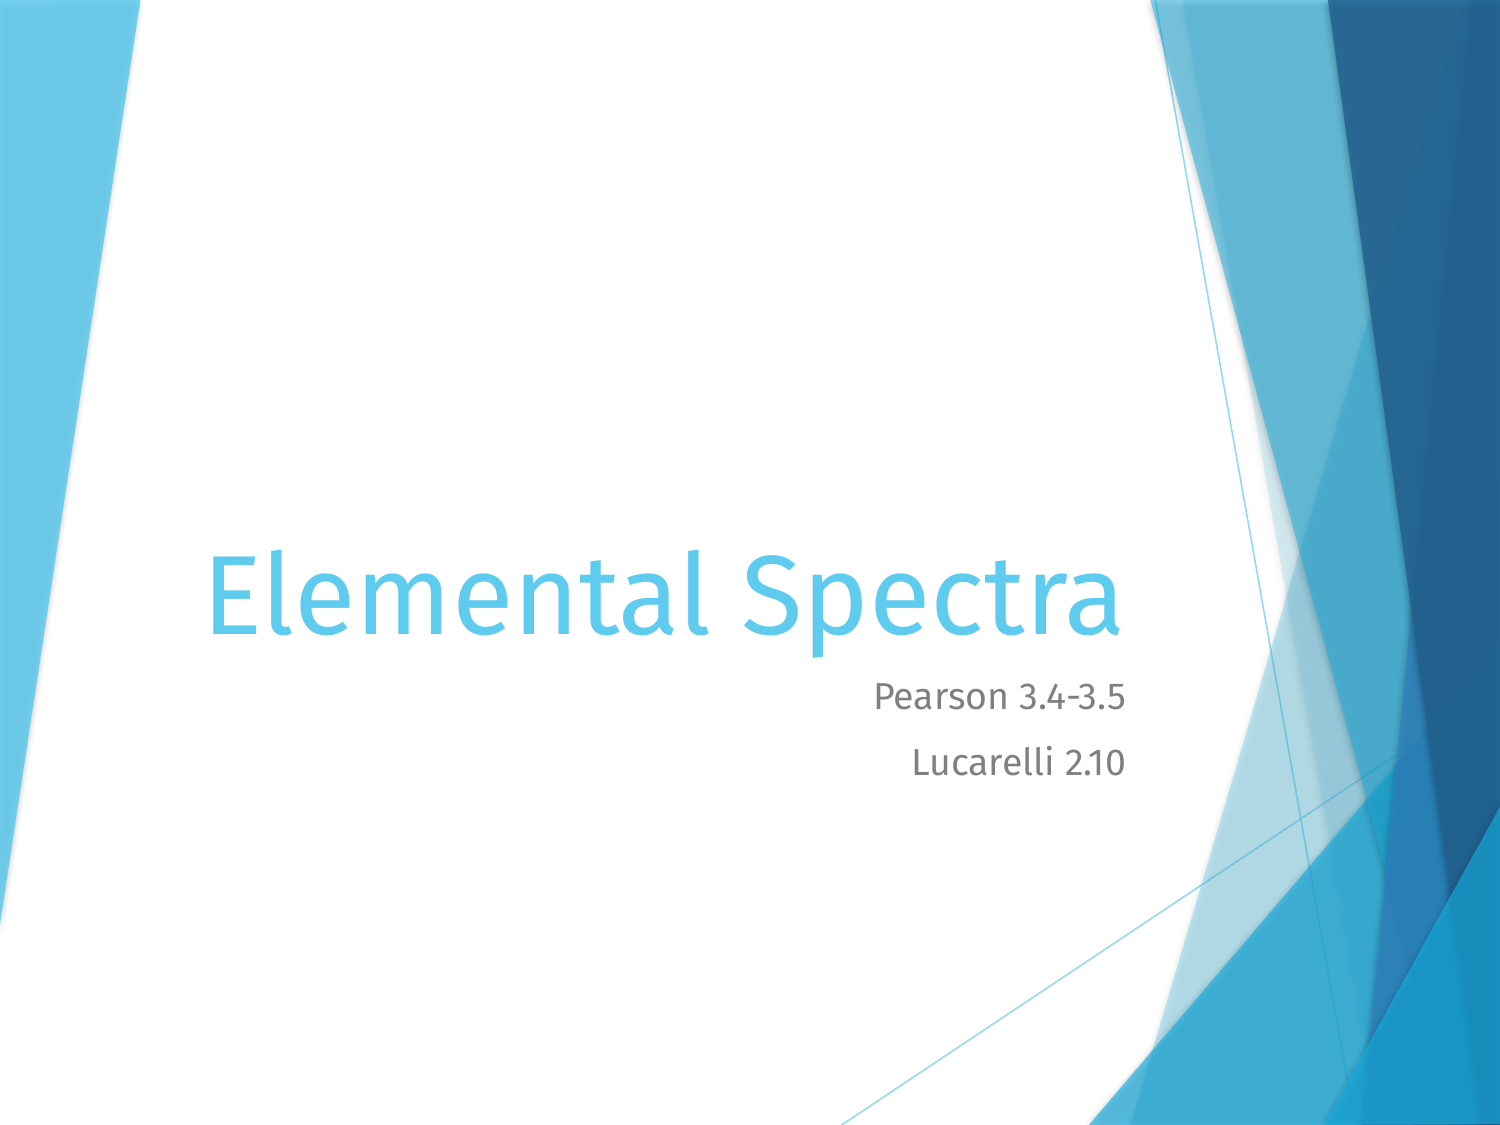

# Elemental Spectra
Pearson 3.4-3.5
Lucarelli 2.10